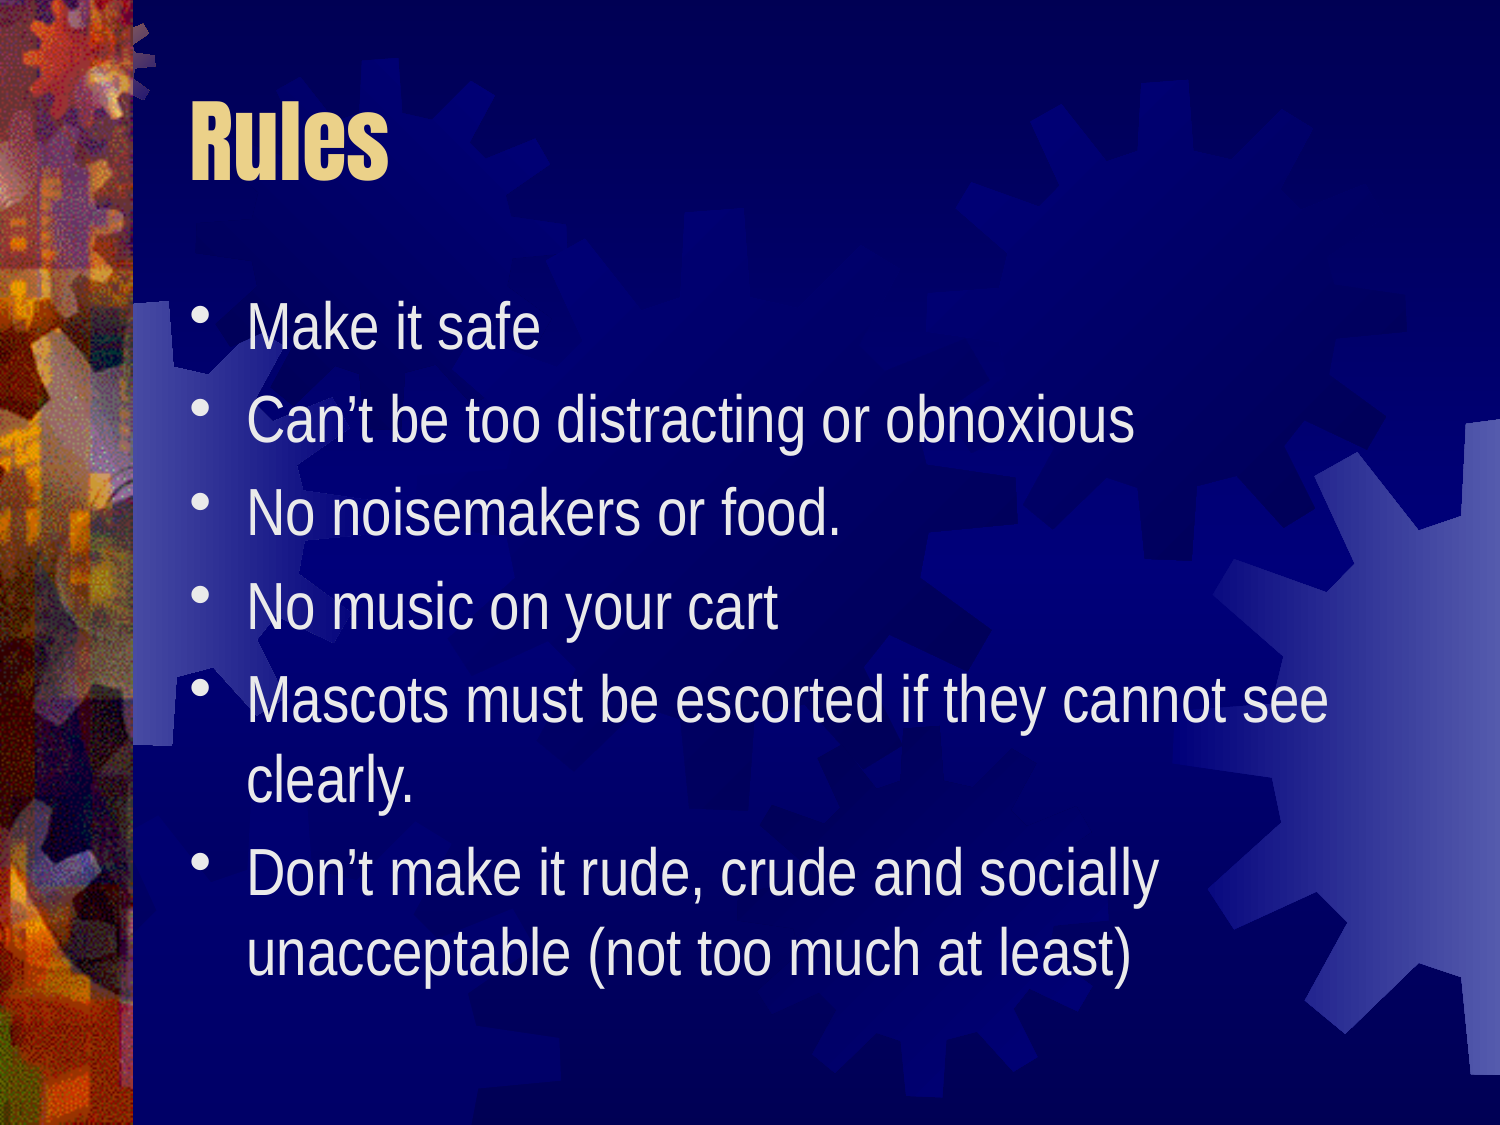

# Rules
Make it safe
Can’t be too distracting or obnoxious
No noisemakers or food.
No music on your cart
Mascots must be escorted if they cannot see clearly.
Don’t make it rude, crude and socially unacceptable (not too much at least)